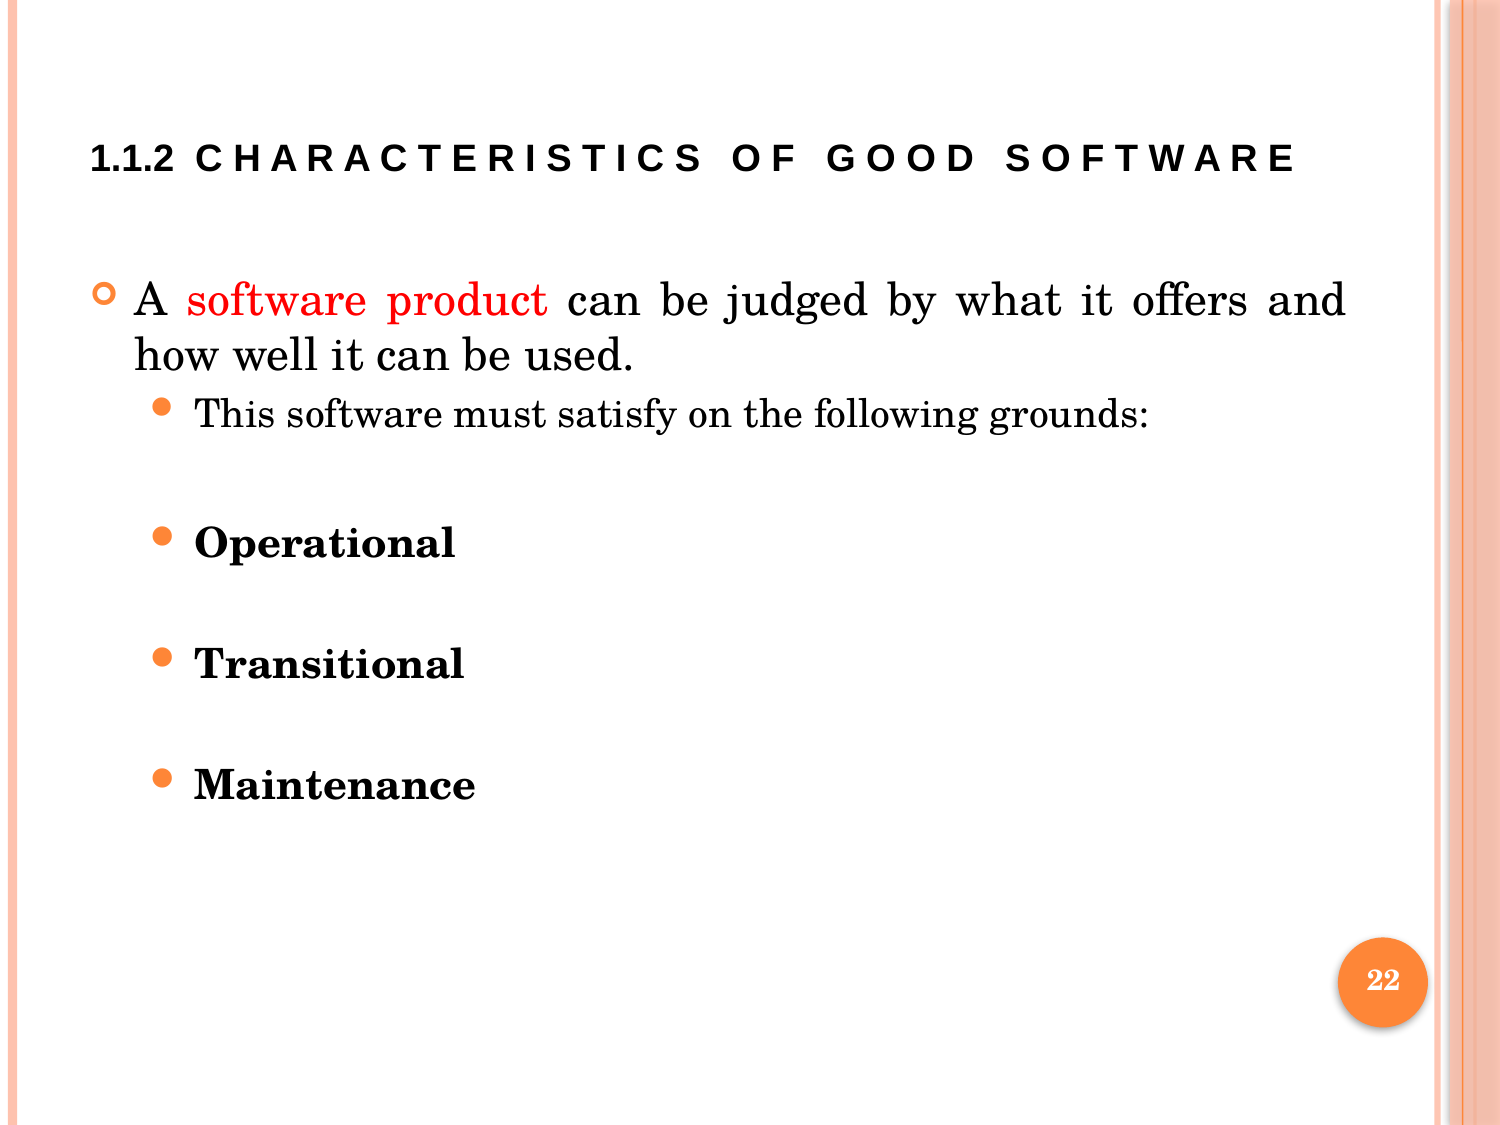

# 1.1.2  C H A R A C T E R I S T I C S   O F   G O O D   S O F T W A R E
A software product can be judged by what it offers and how well it can be used.
This software must satisfy on the following grounds:

Operational

Transitional

Maintenance

22